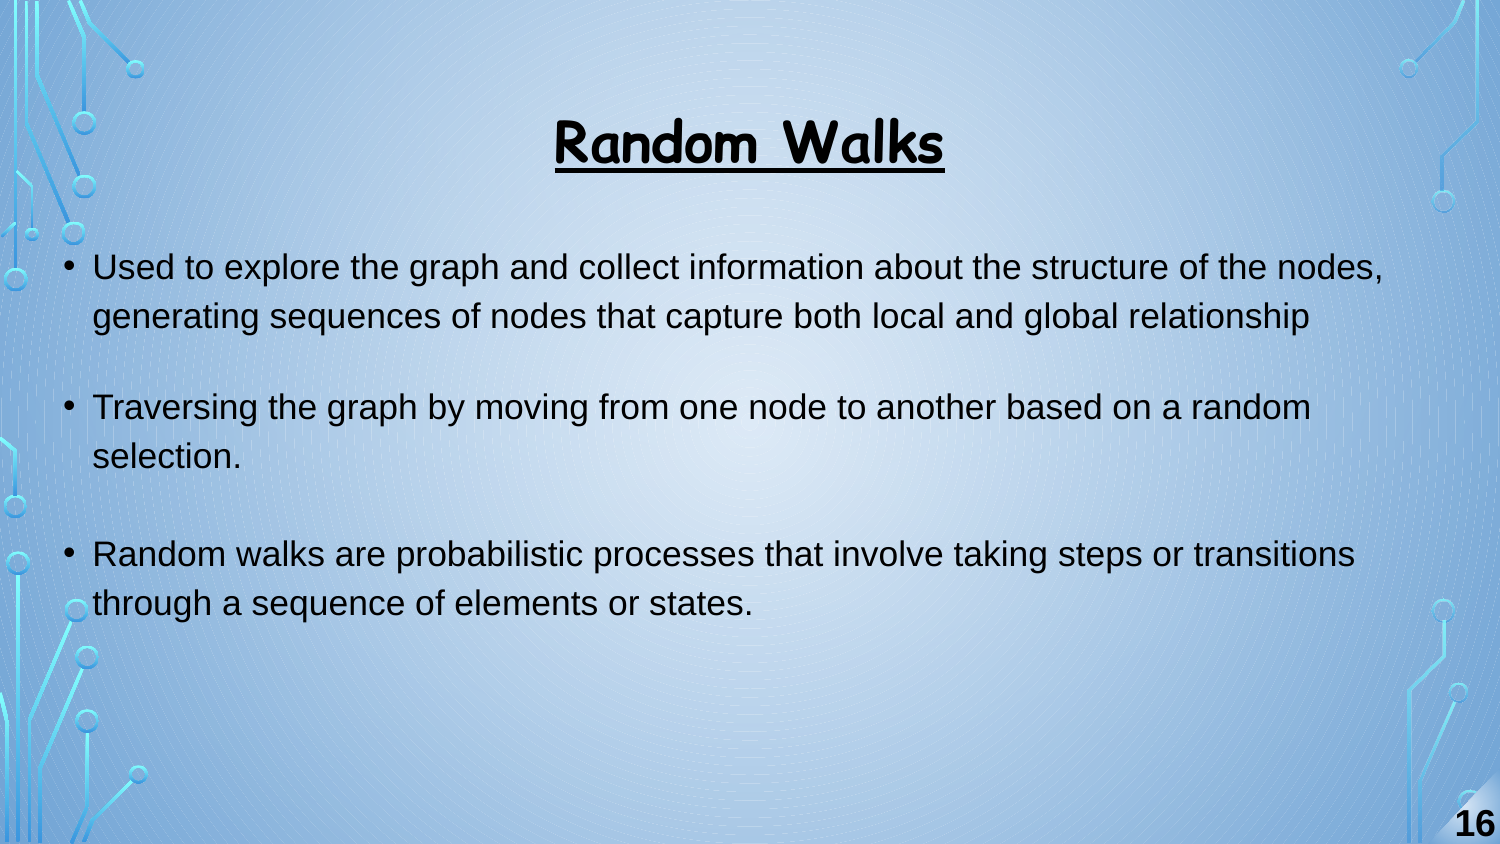

# Random Walks
Used to explore the graph and collect information about the structure of the nodes, generating sequences of nodes that capture both local and global relationship
Traversing the graph by moving from one node to another based on a random selection.

Random walks are probabilistic processes that involve taking steps or transitions through a sequence of elements or states.

16